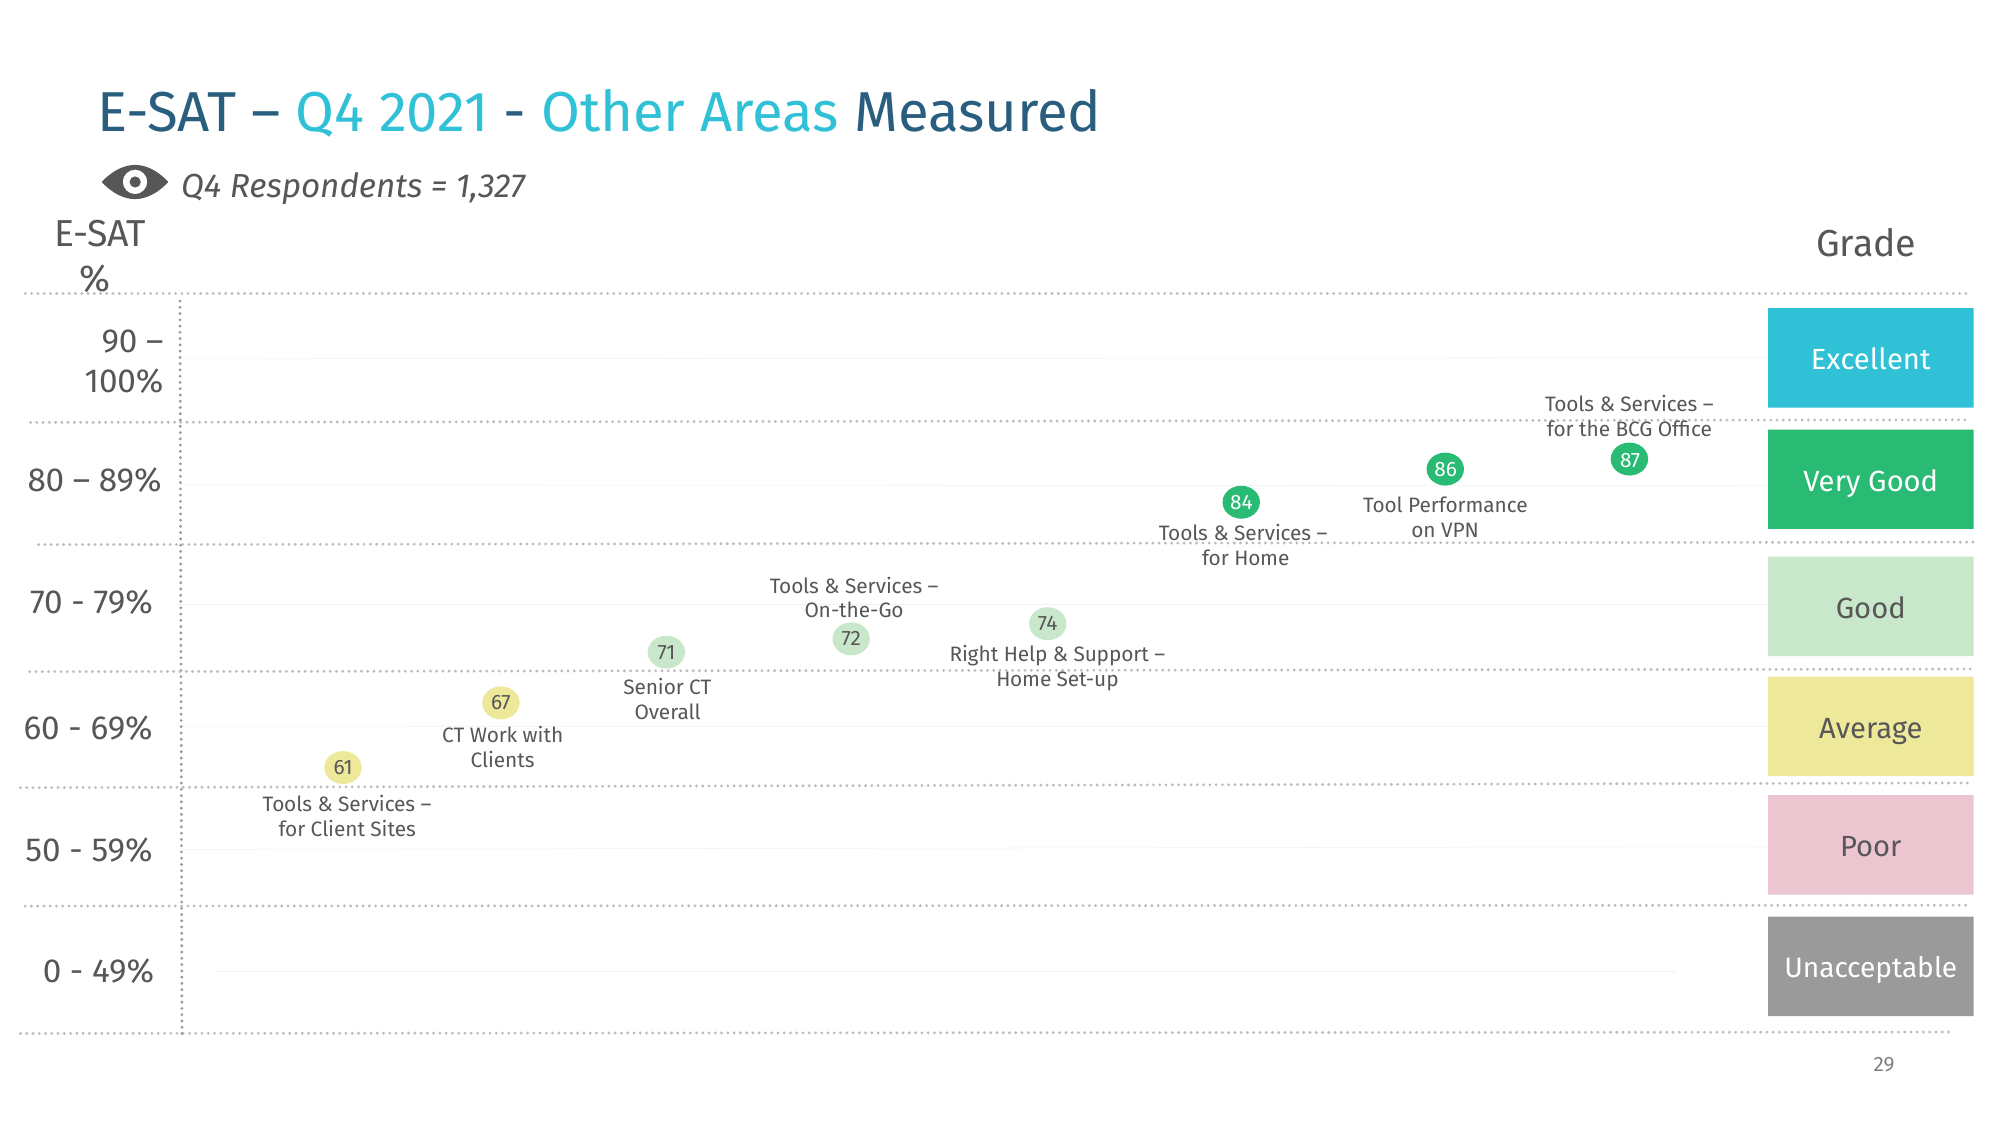

# E-SAT – Q4 2021 - Other Areas Measured

Q4 Respondents = 1,327
Grade
E-SAT %
90 – 100%
Excellent
Tools & Services – for the BCG Office
80 – 89%
Very Good
87

86
86

84

Tool Performance on VPN
Tools & Services –  for Home
70 - 79%
Good
Tools & Services – On-the-Go

74

72

71

Right Help & Support – Home Set-up
Senior CT Overall
60 - 69%
Average
67

CT Work with Clients
61

Tools & Services – for Client Sites
Poor
50 - 59%
Unacceptable
0 - 49%